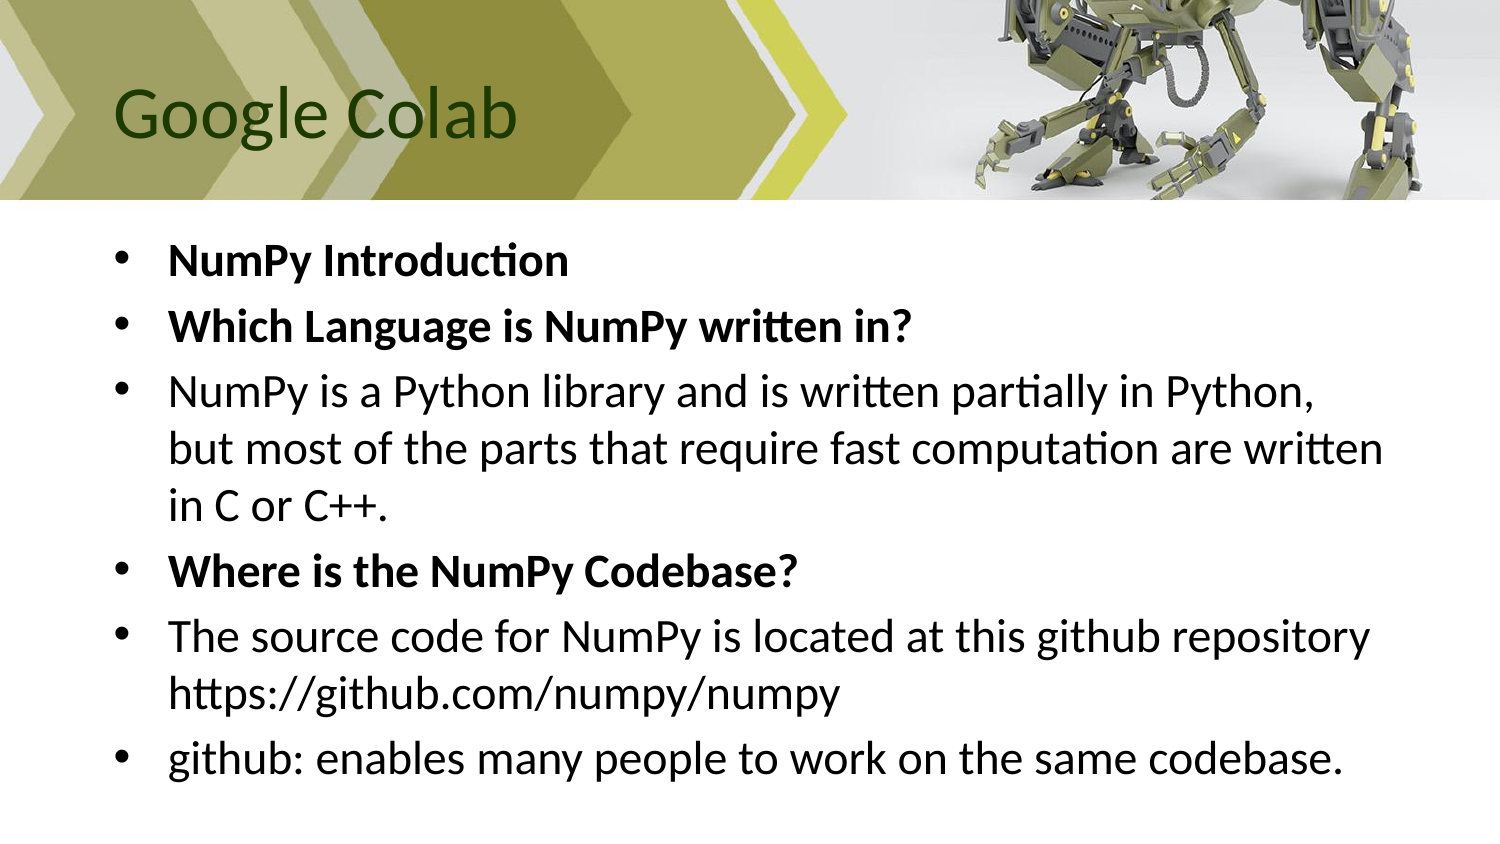

# Google Colab
NumPy Introduction
Which Language is NumPy written in?
NumPy is a Python library and is written partially in Python, but most of the parts that require fast computation are written in C or C++.
Where is the NumPy Codebase?
The source code for NumPy is located at this github repository https://github.com/numpy/numpy
github: enables many people to work on the same codebase.